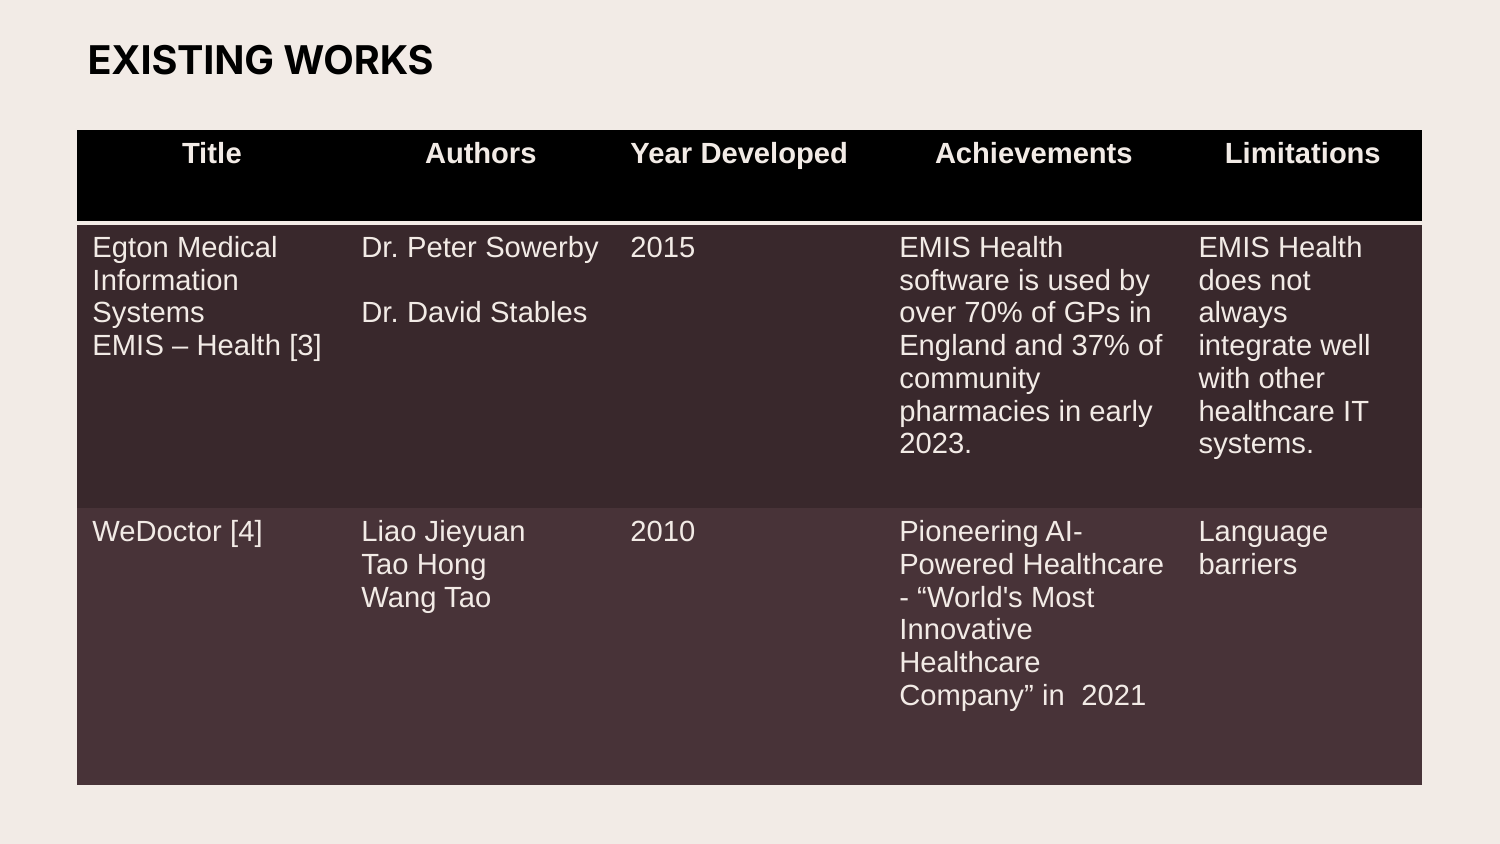

# EXISTING WORKS
| Title | Authors | Year Developed | Achievements | Limitations |
| --- | --- | --- | --- | --- |
| Egton Medical Information Systems EMIS – Health [3] | Dr. Peter Sowerby Dr. David Stables | 2015 | EMIS Health software is used by over 70% of GPs in England and 37% of community pharmacies in early 2023. | EMIS Health does not always integrate well with other healthcare IT systems. |
| WeDoctor [4] | Liao Jieyuan Tao Hong Wang Tao | 2010 | Pioneering AI-Powered Healthcare - “World's Most Innovative Healthcare Company” in 2021 | Language barriers |